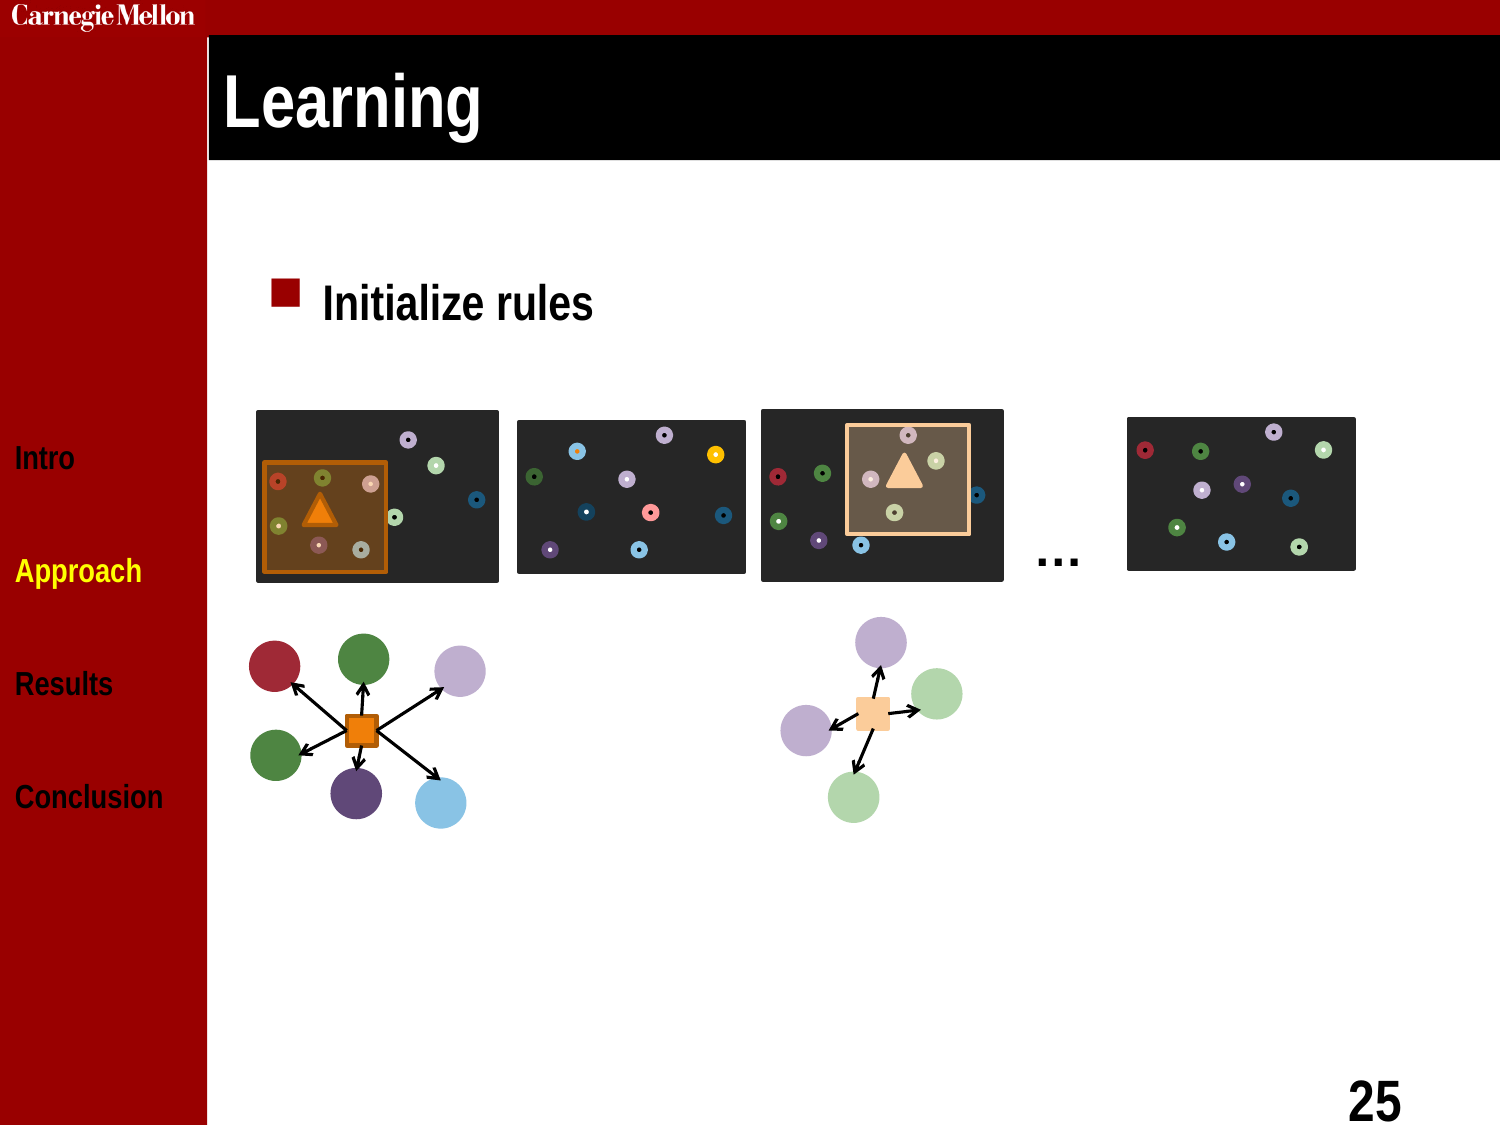

# Learning

Intro

Approach

Results

Conclusion
Initialize rules

…